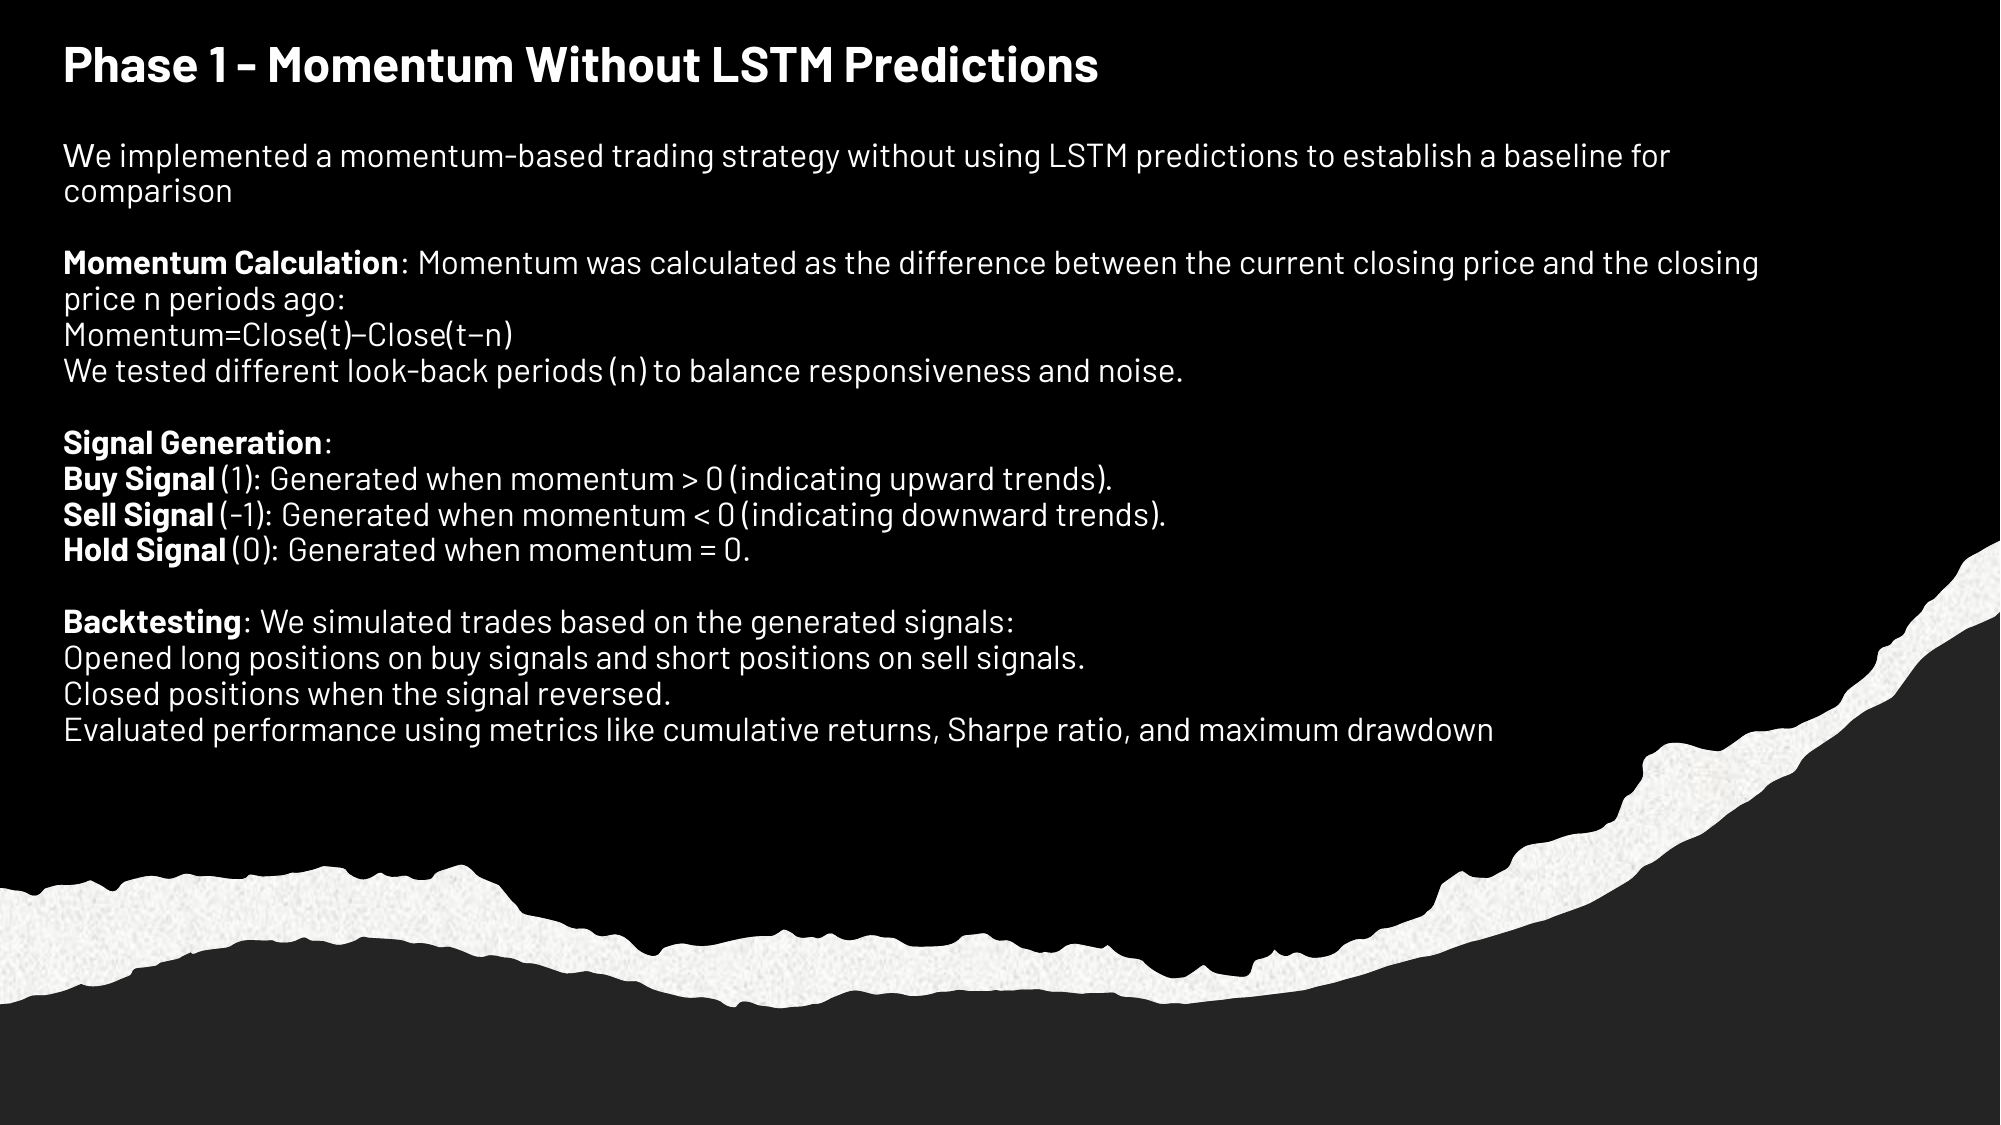

# Phase 1 - Momentum Without LSTM Predictions We implemented a momentum-based trading strategy without using LSTM predictions to establish a baseline for comparison Momentum Calculation: Momentum was calculated as the difference between the current closing price and the closing price n periods ago: Momentum=Close(t)−Close(t−n) We tested different look-back periods (n) to balance responsiveness and noise. Signal Generation: Buy Signal (1): Generated when momentum > 0 (indicating upward trends). Sell Signal (-1): Generated when momentum < 0 (indicating downward trends). Hold Signal (0): Generated when momentum = 0. Backtesting: We simulated trades based on the generated signals: Opened long positions on buy signals and short positions on sell signals. Closed positions when the signal reversed. Evaluated performance using metrics like cumulative returns, Sharpe ratio, and maximum drawdown